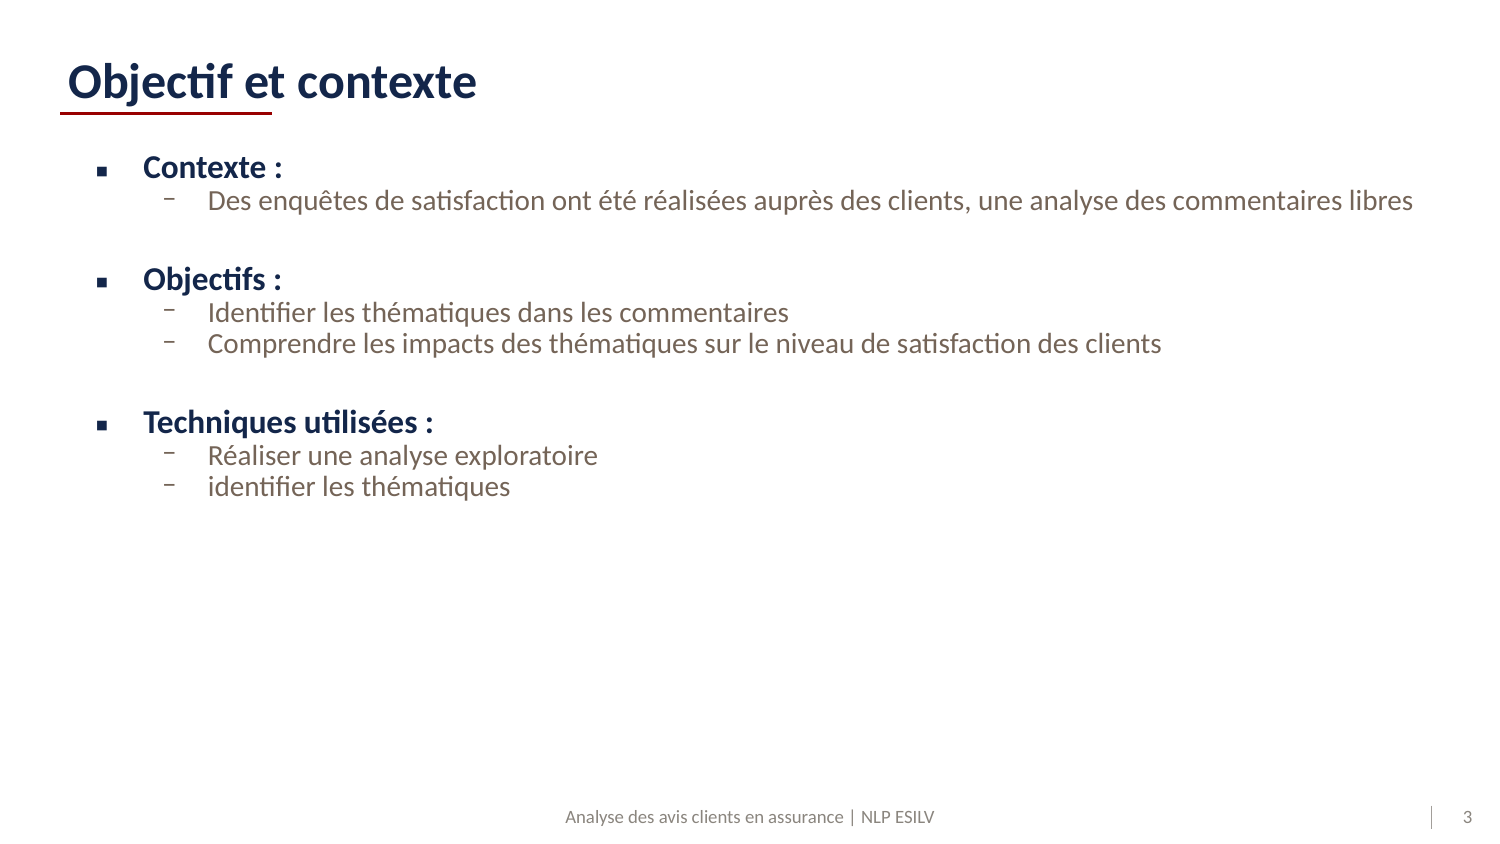

# Objectif et contexte
Contexte :
Des enquêtes de satisfaction ont été réalisées auprès des clients, une analyse des commentaires libres

Objectifs :
Identifier les thématiques dans les commentaires
Comprendre les impacts des thématiques sur le niveau de satisfaction des clients

Techniques utilisées :
Réaliser une analyse exploratoire
identifier les thématiques